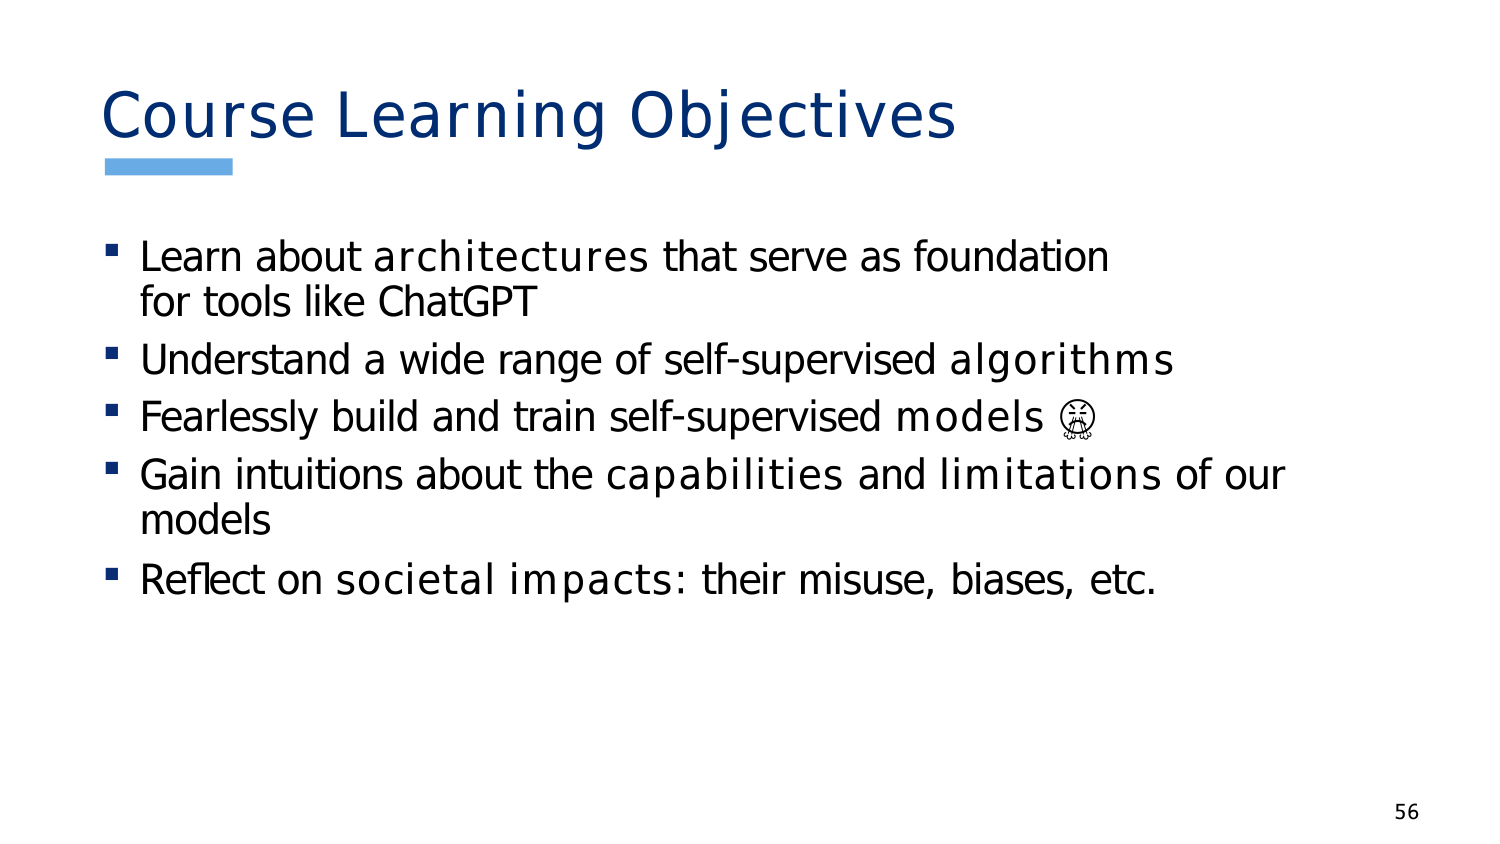

# Course Learning Objectives
Learn about architectures that serve as foundation
for tools like ChatGPT
Understand a wide range of self-supervised algorithms
Fearlessly build and train self-supervised models 😤
Gain intuitions about the capabilities and limitations of our models
Reflect on societal impacts: their misuse, biases, etc.